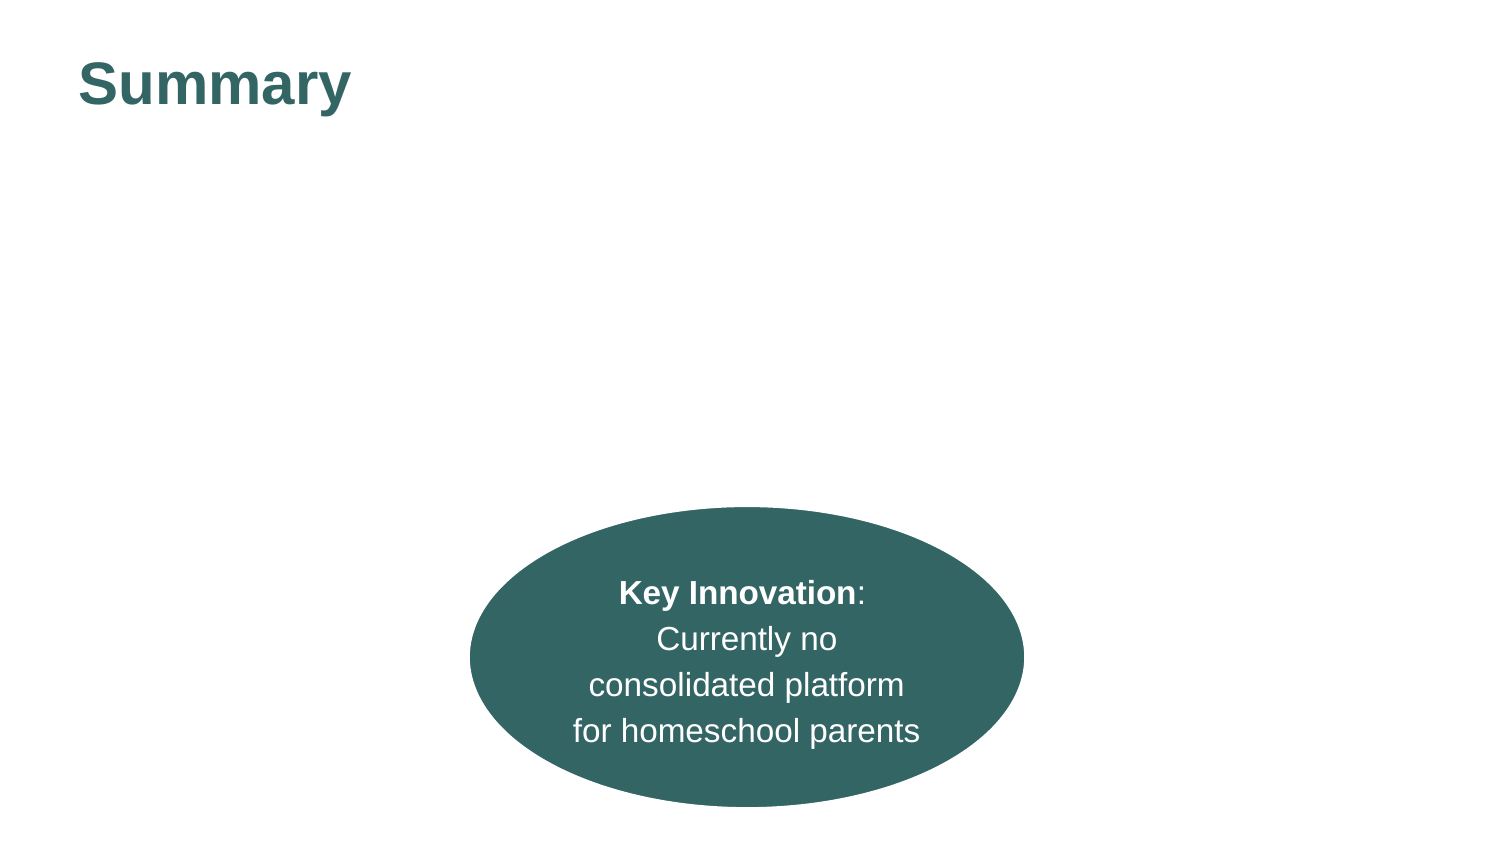

Summary
Key Innovation:  Currently no consolidated platform for homeschool parents